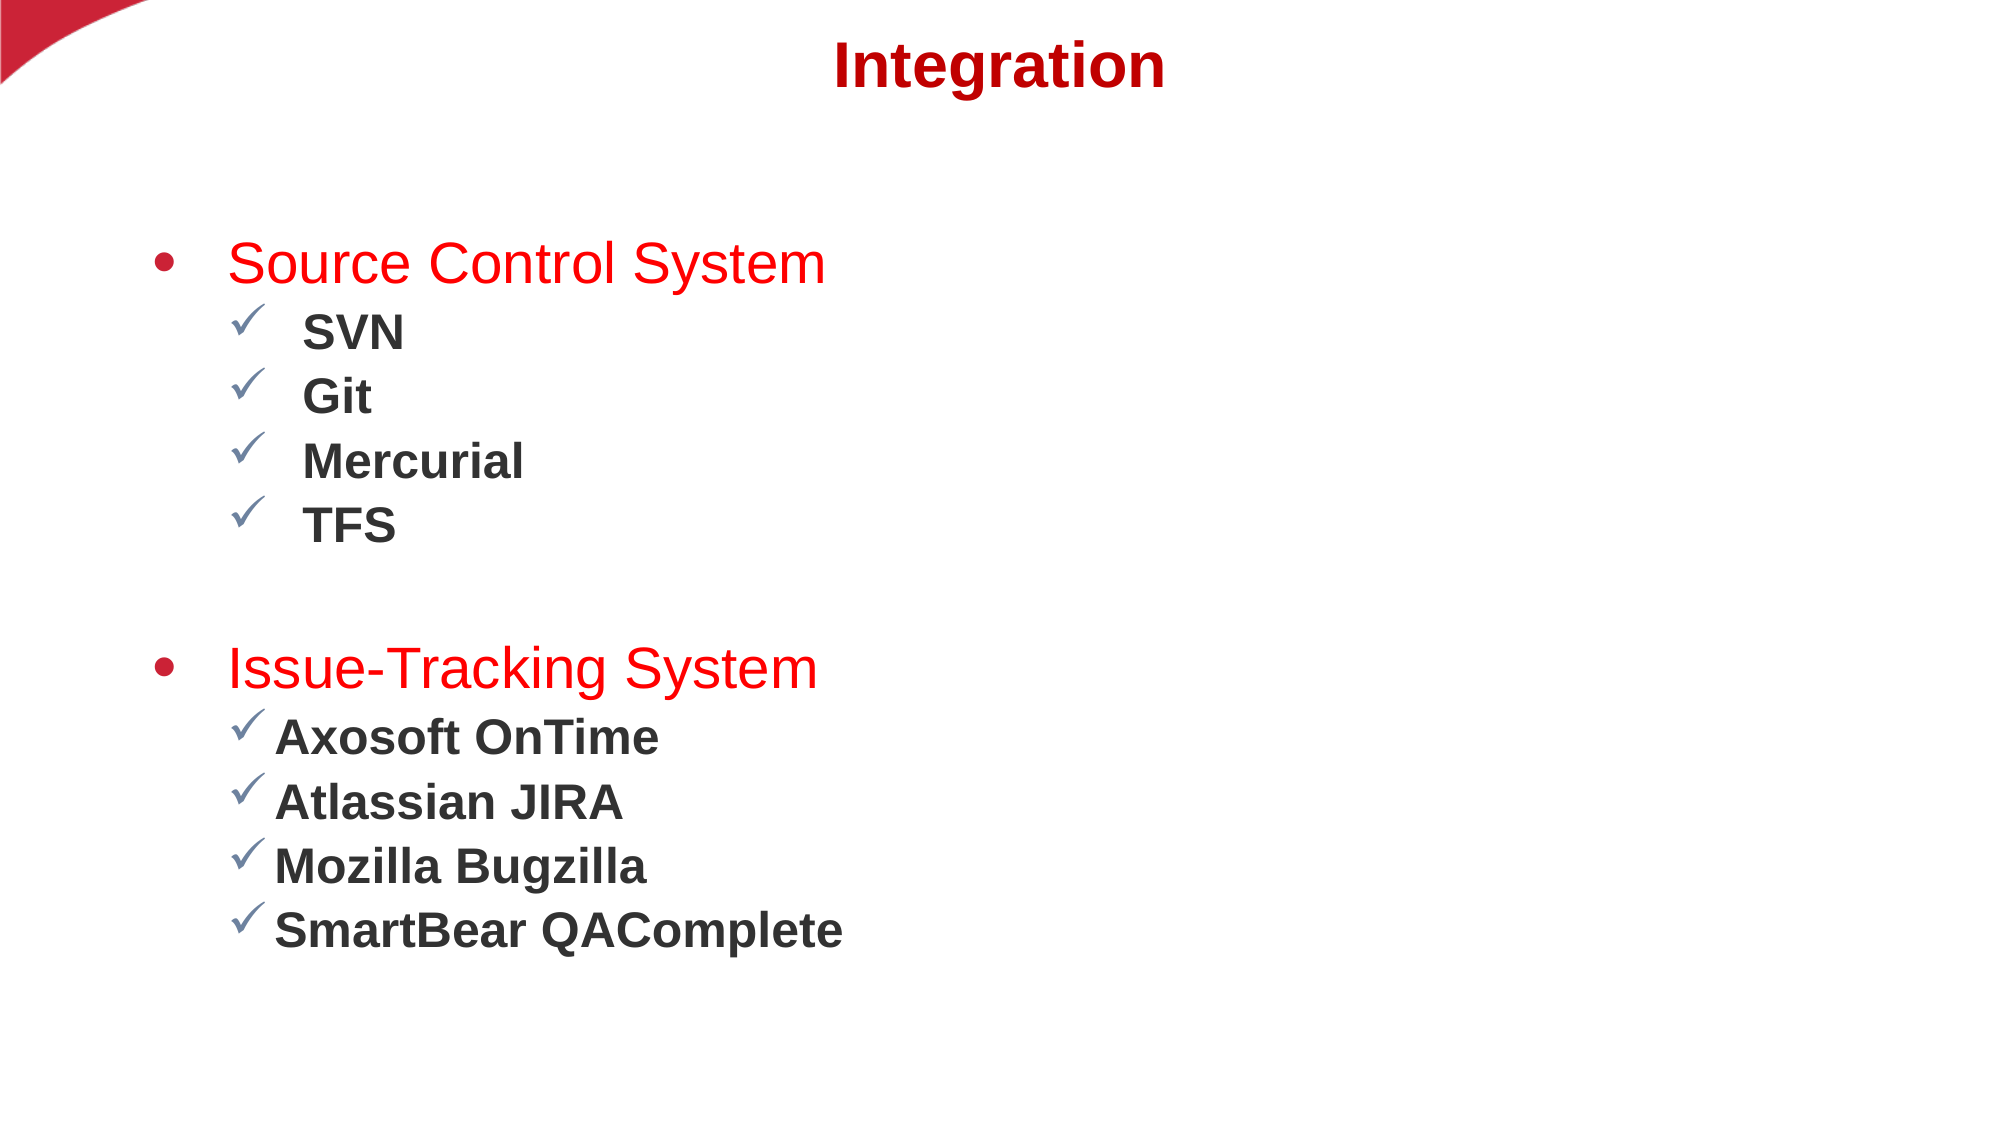

# Integration
Source Control System
SVN
Git
Mercurial
TFS

Issue-Tracking System
Axosoft OnTime
Atlassian JIRA
Mozilla Bugzilla
SmartBear QAComplete